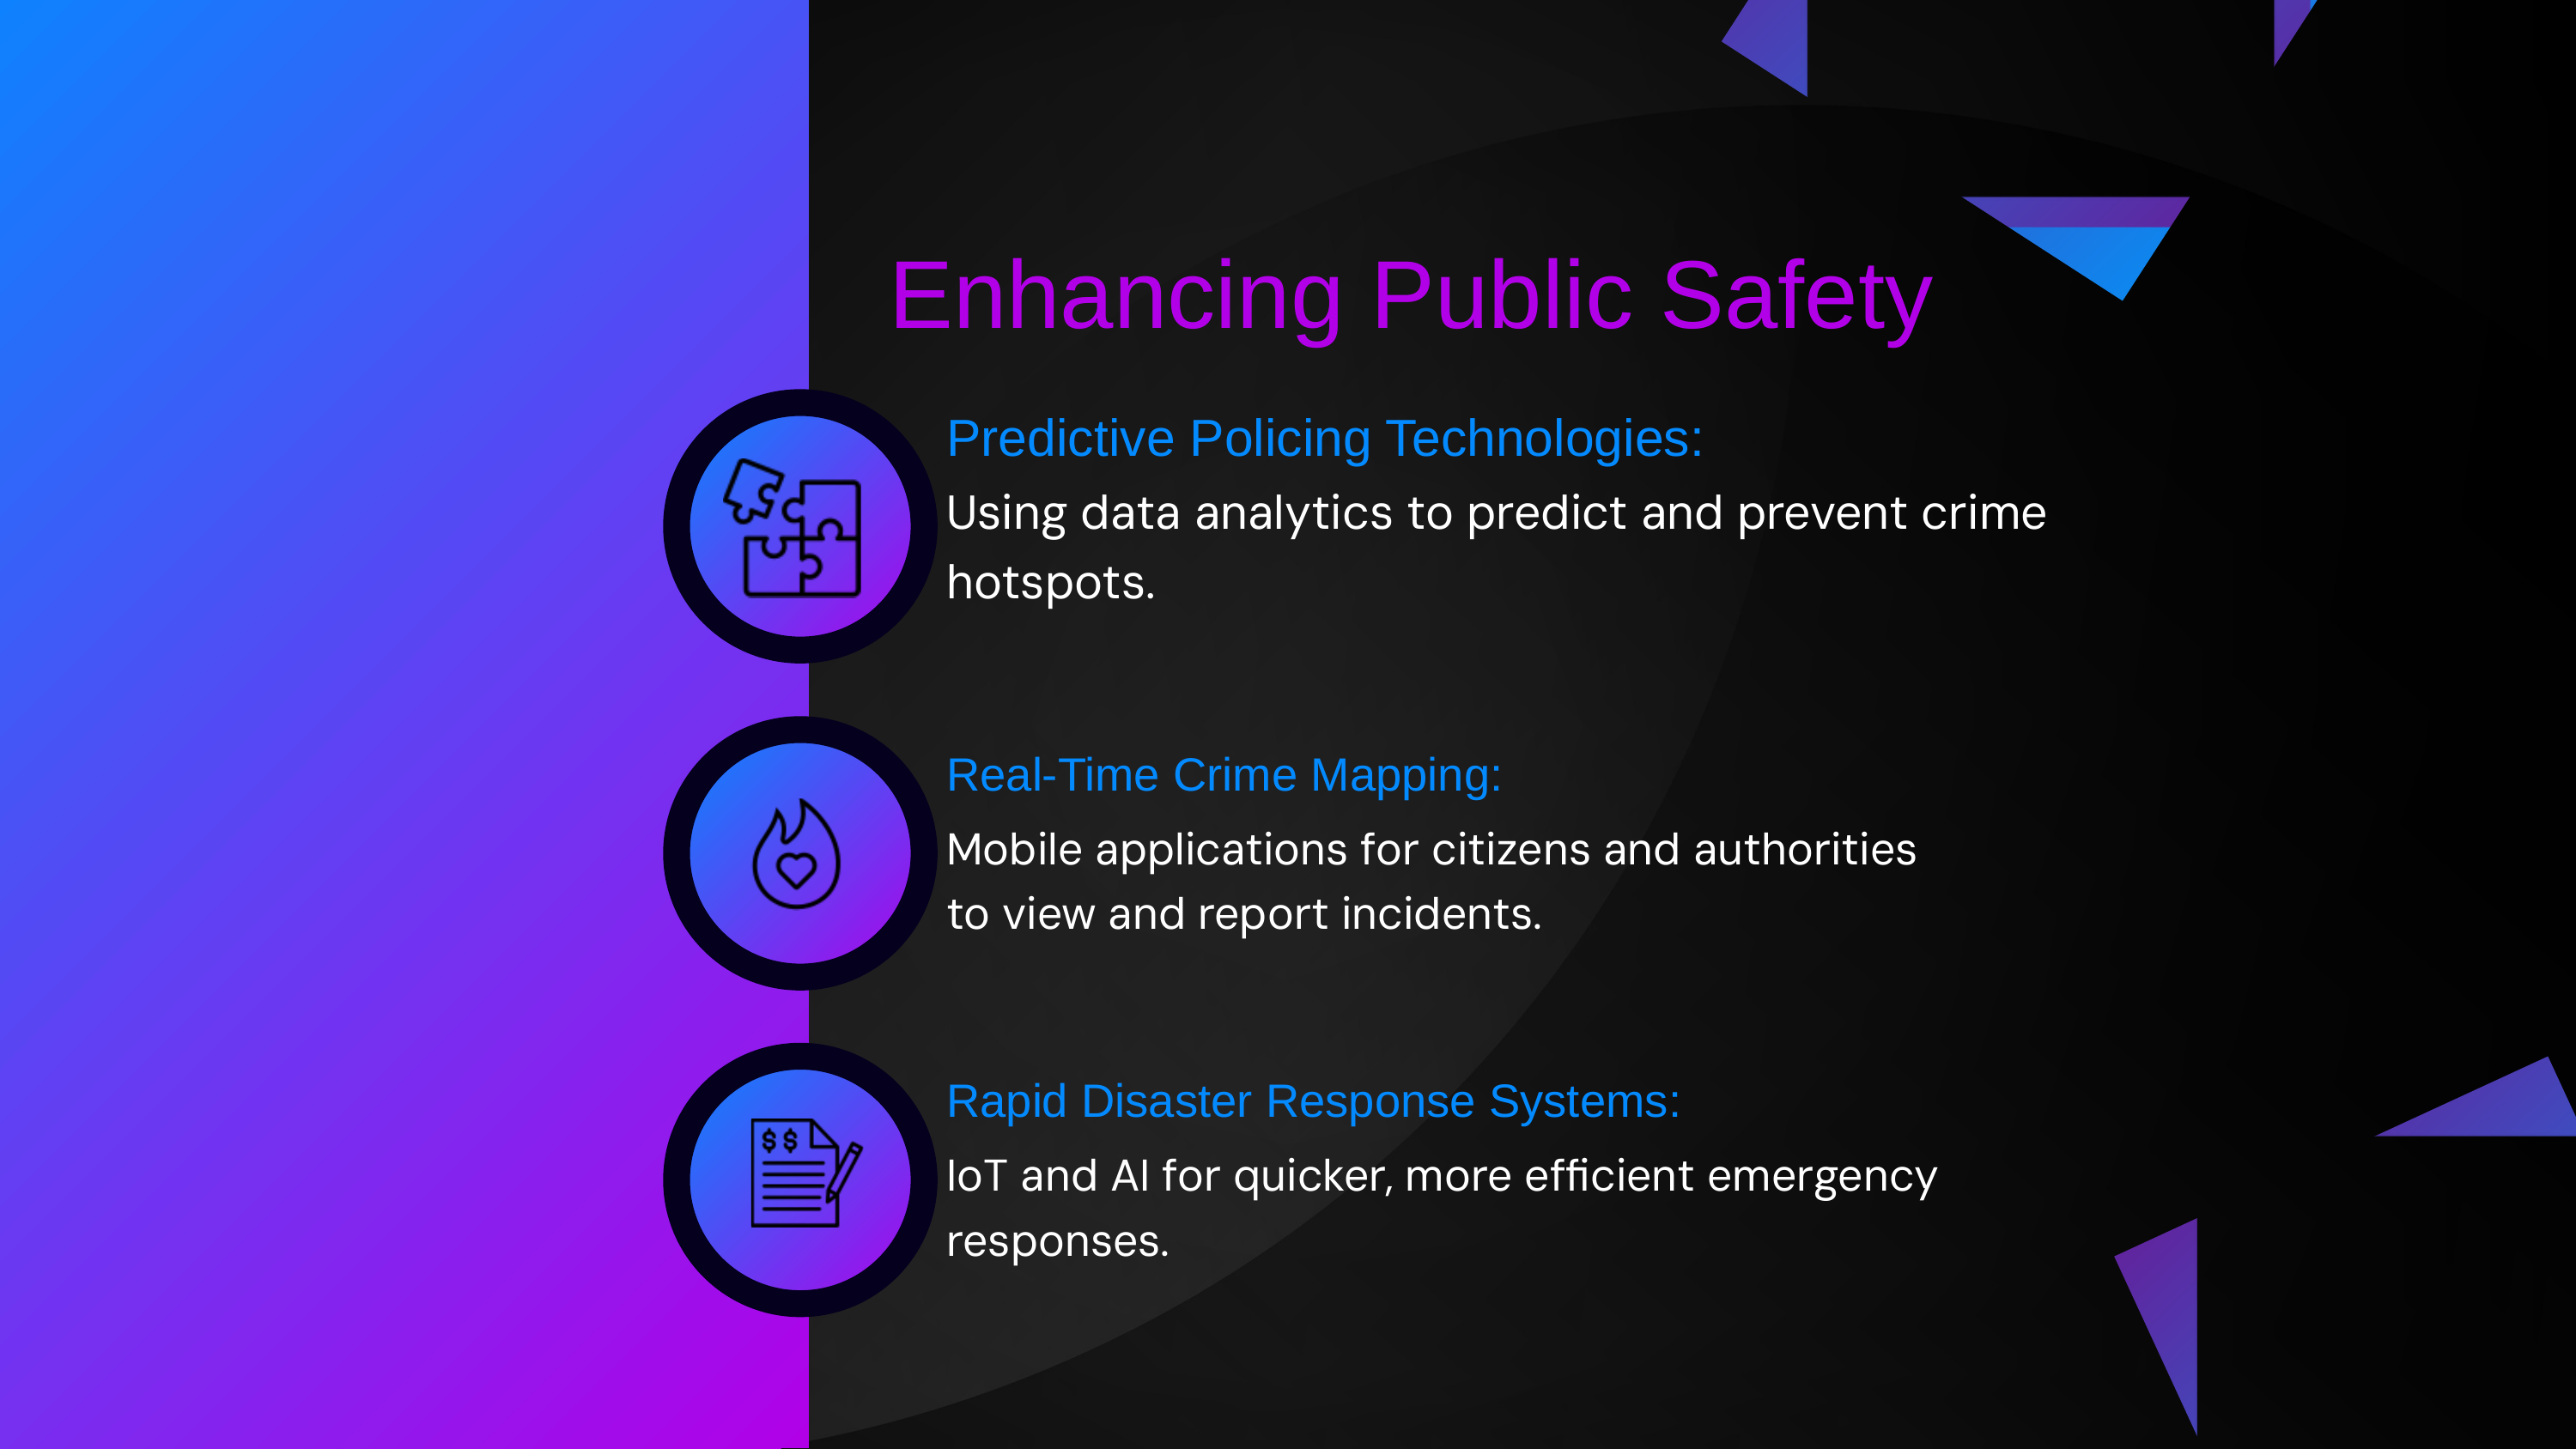

Enhancing Public Safety

Predictive Policing Technologies:

Using data analytics to predict and prevent crime hotspots.

Real-Time Crime Mapping:

Mobile applications for citizens and authorities to view and report incidents.

Rapid Disaster Response Systems:

IoT and AI for quicker, more efficient emergency responses.